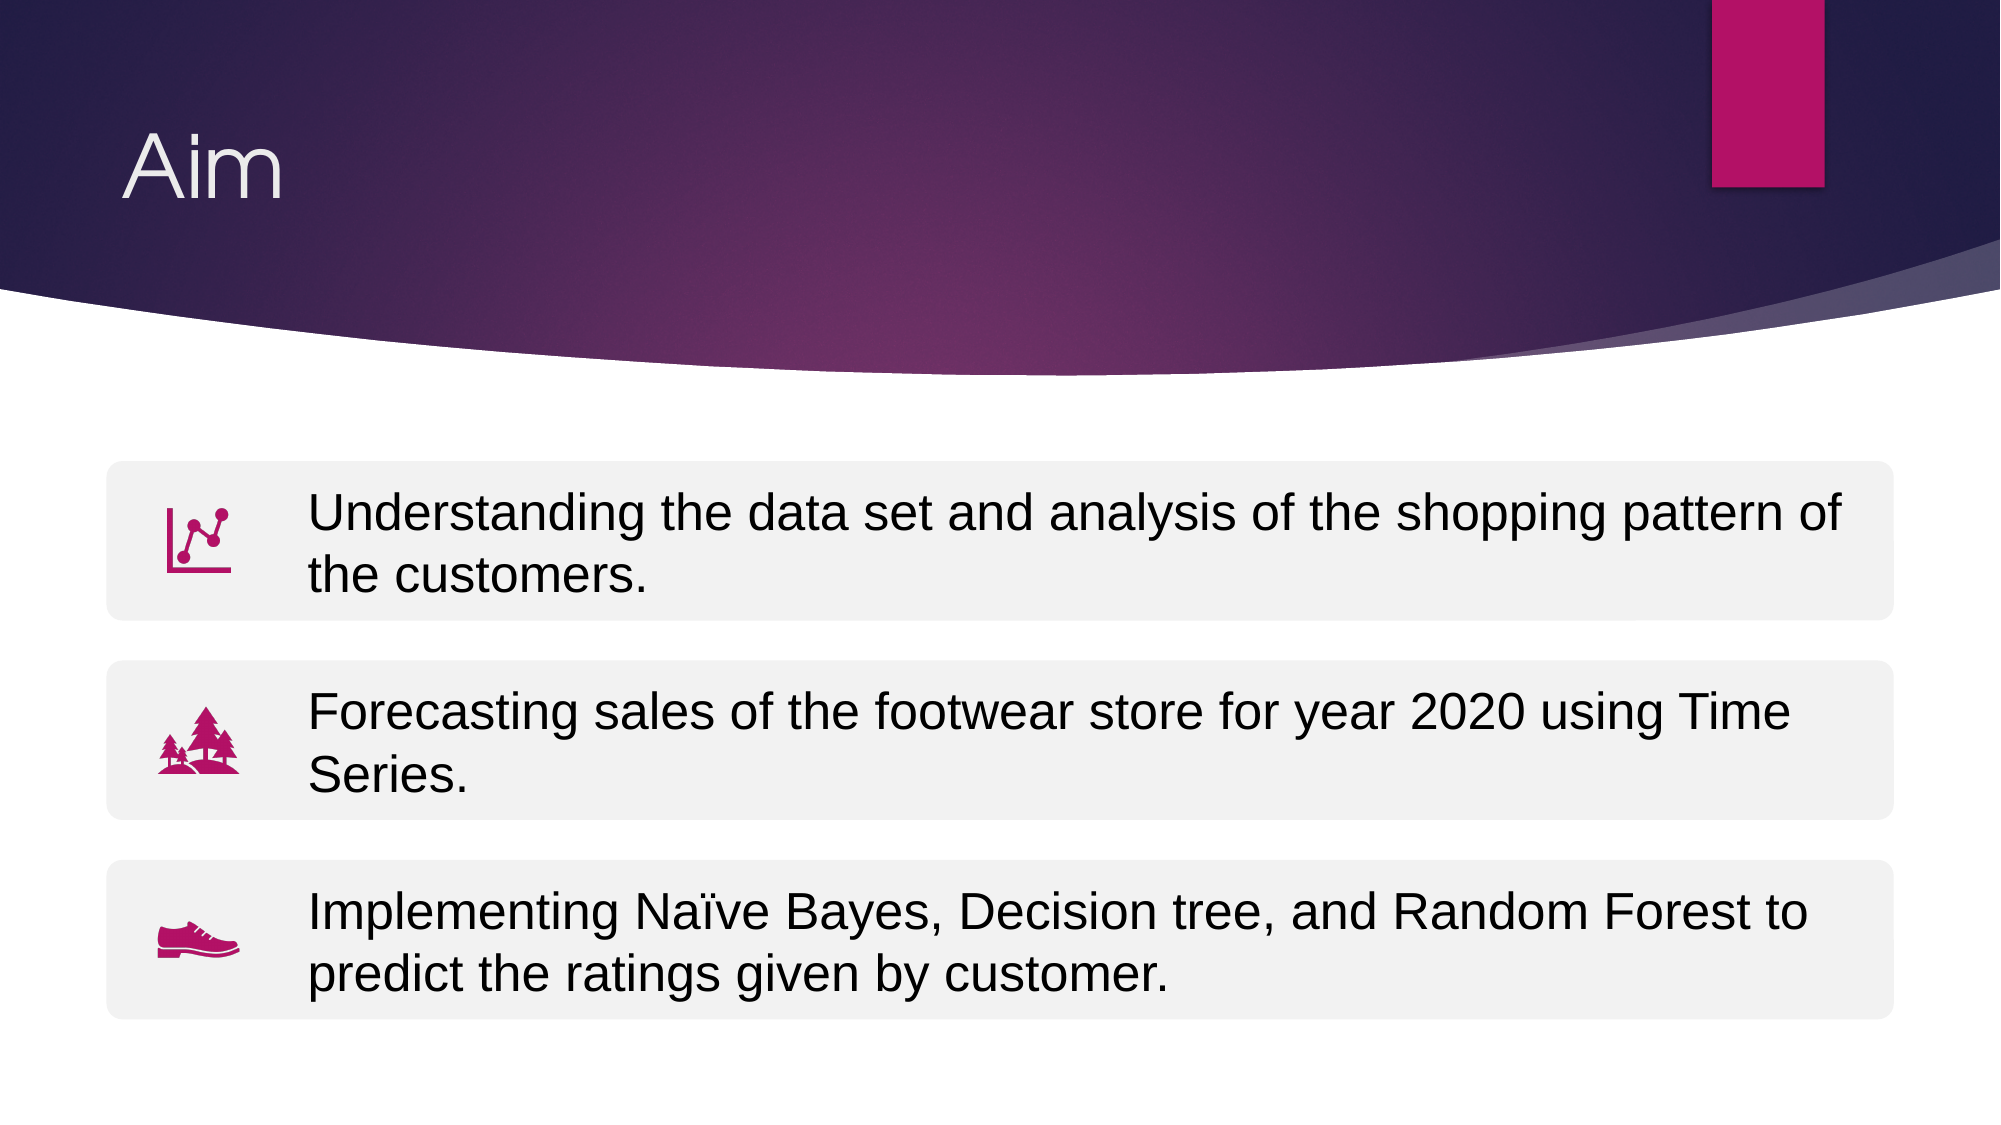

# Aim

Understanding the data set and analysis of the shopping pattern of the customers.
Forecasting sales of the footwear store for year 2020 using Time Series.
Implementing Naïve Bayes, Decision tree, and Random Forest to predict the ratings given by customer.